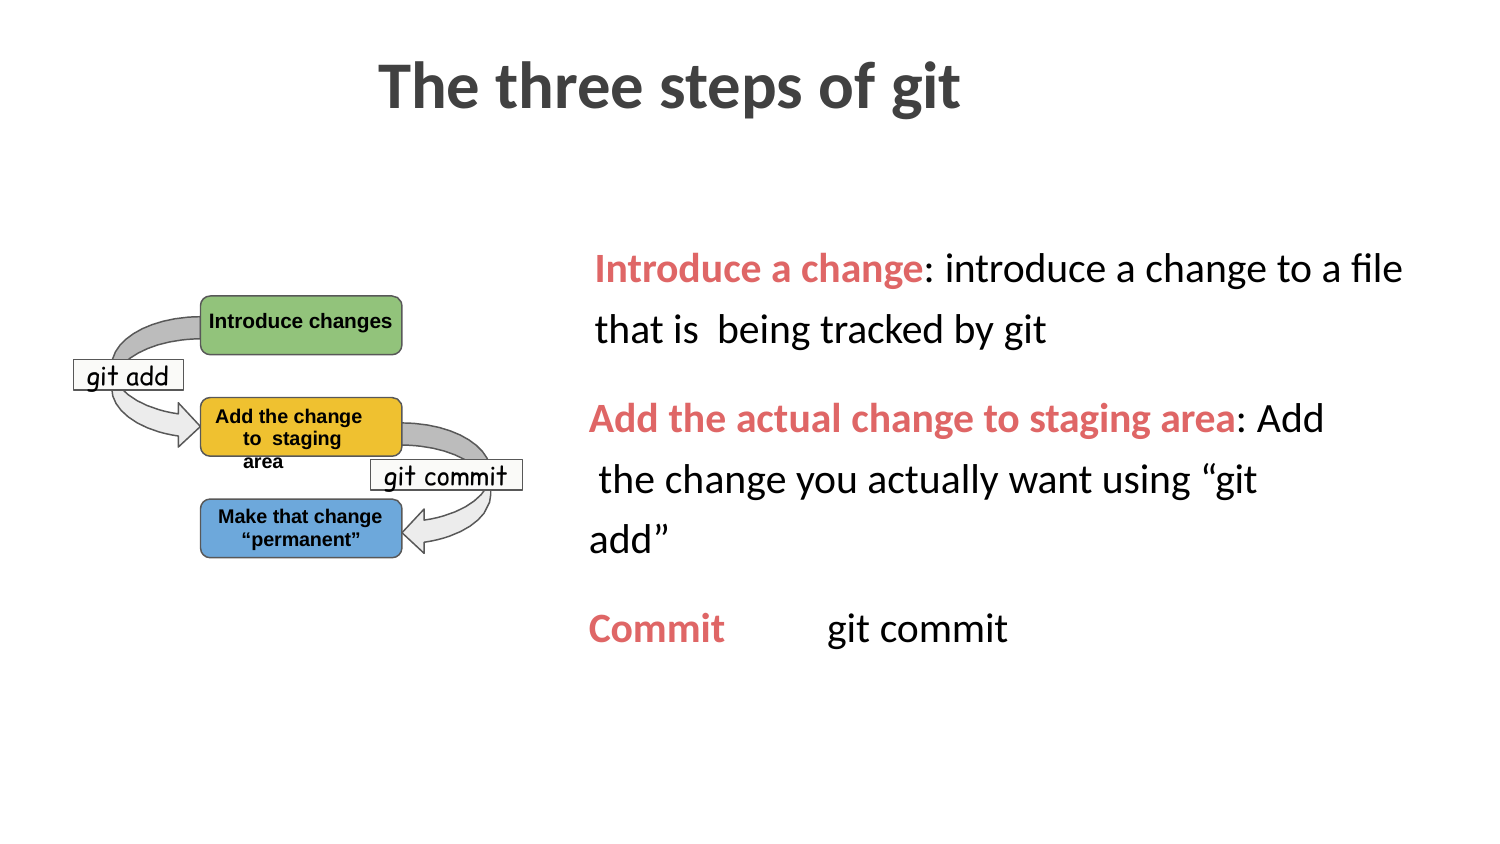

# The three steps of git
Introduce a change: introduce a change to a file
that is being tracked by git

Introduce changes

git add
Add the actual change to staging area: Add  the change you actually want using “git  add”

Commit	git commit

Add the change to  staging area

git commit

Make that change
“permanent”